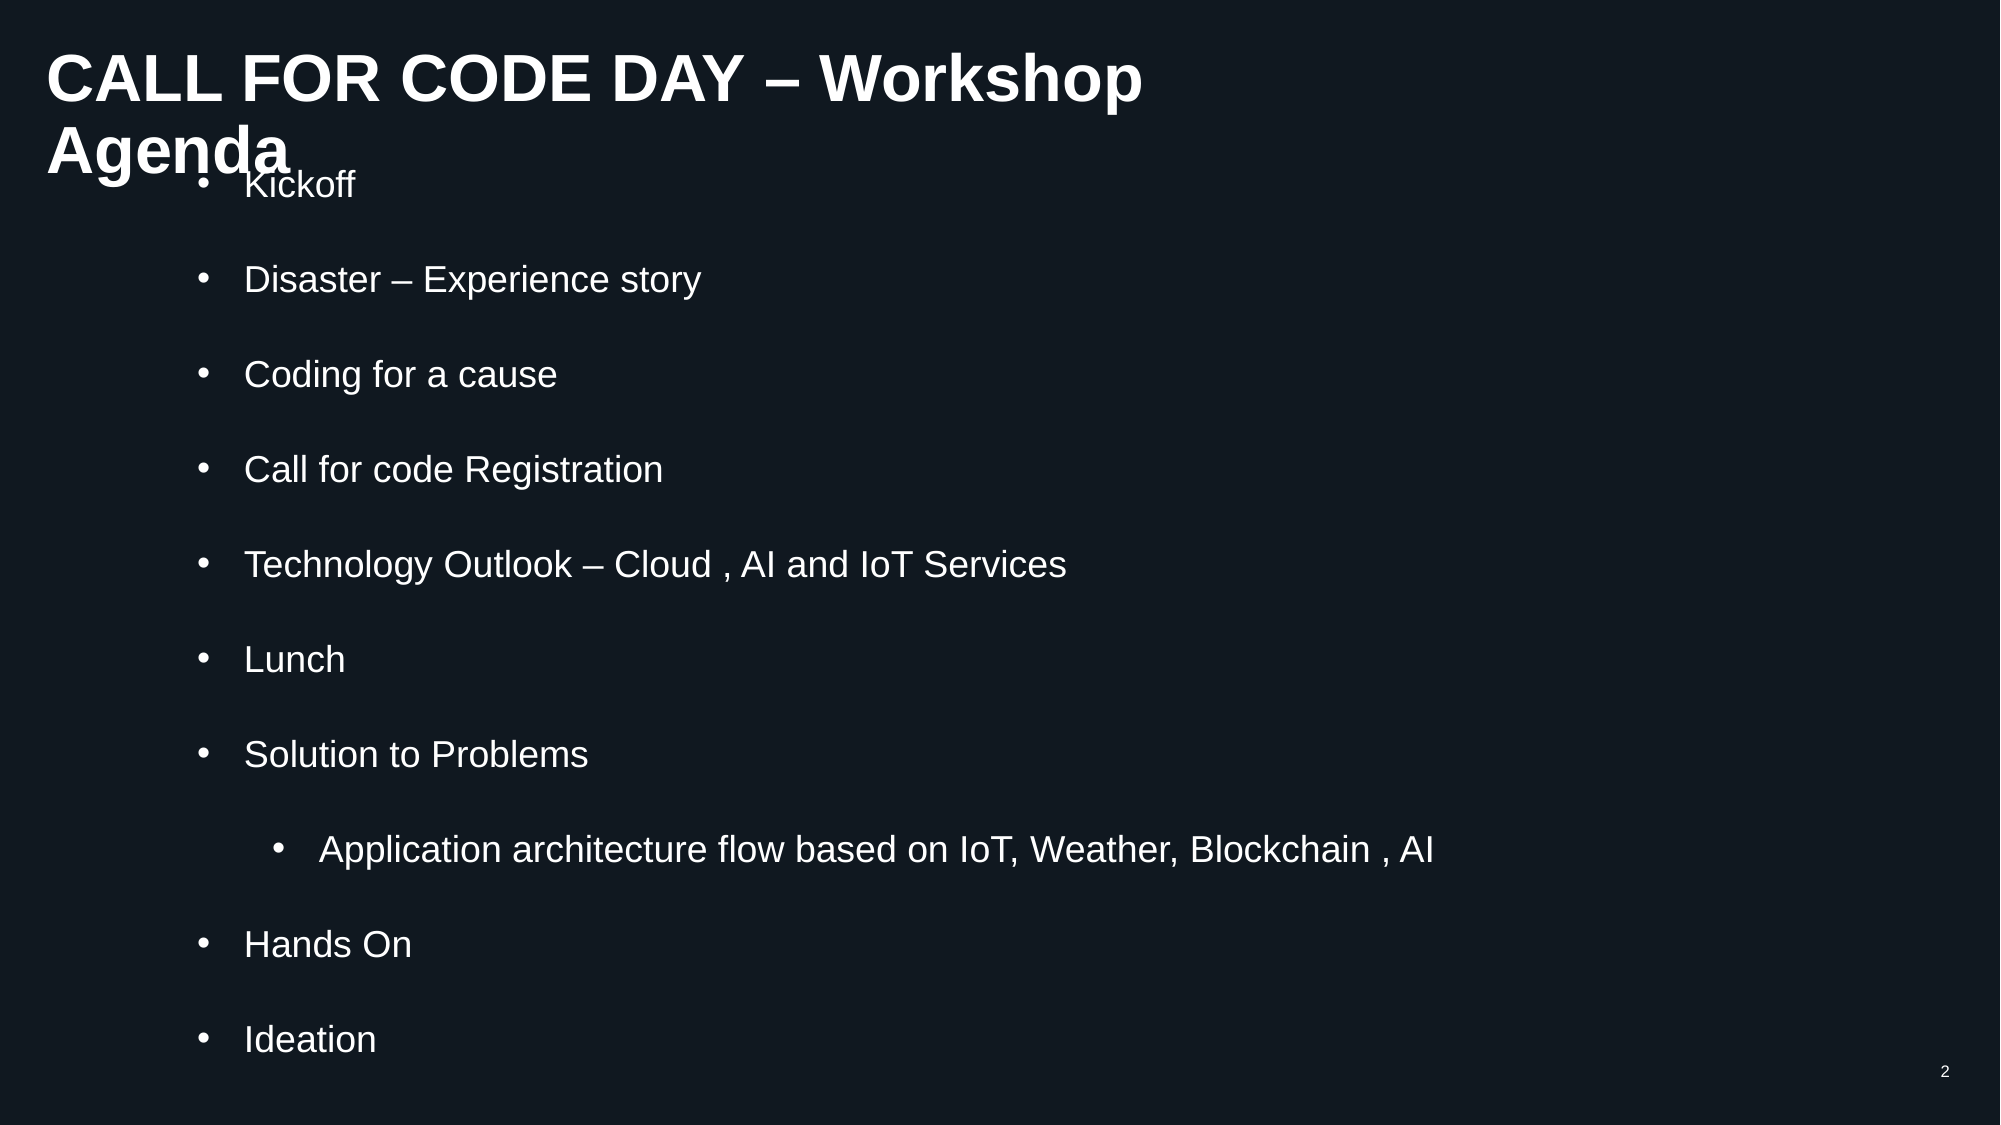

# CALL FOR CODE DAY – Workshop Agenda
Kickoff
Disaster – Experience story
Coding for a cause
Call for code Registration
Technology Outlook – Cloud , AI and IoT Services
Lunch
Solution to Problems
Application architecture flow based on IoT, Weather, Blockchain , AI
Hands On
Ideation
2